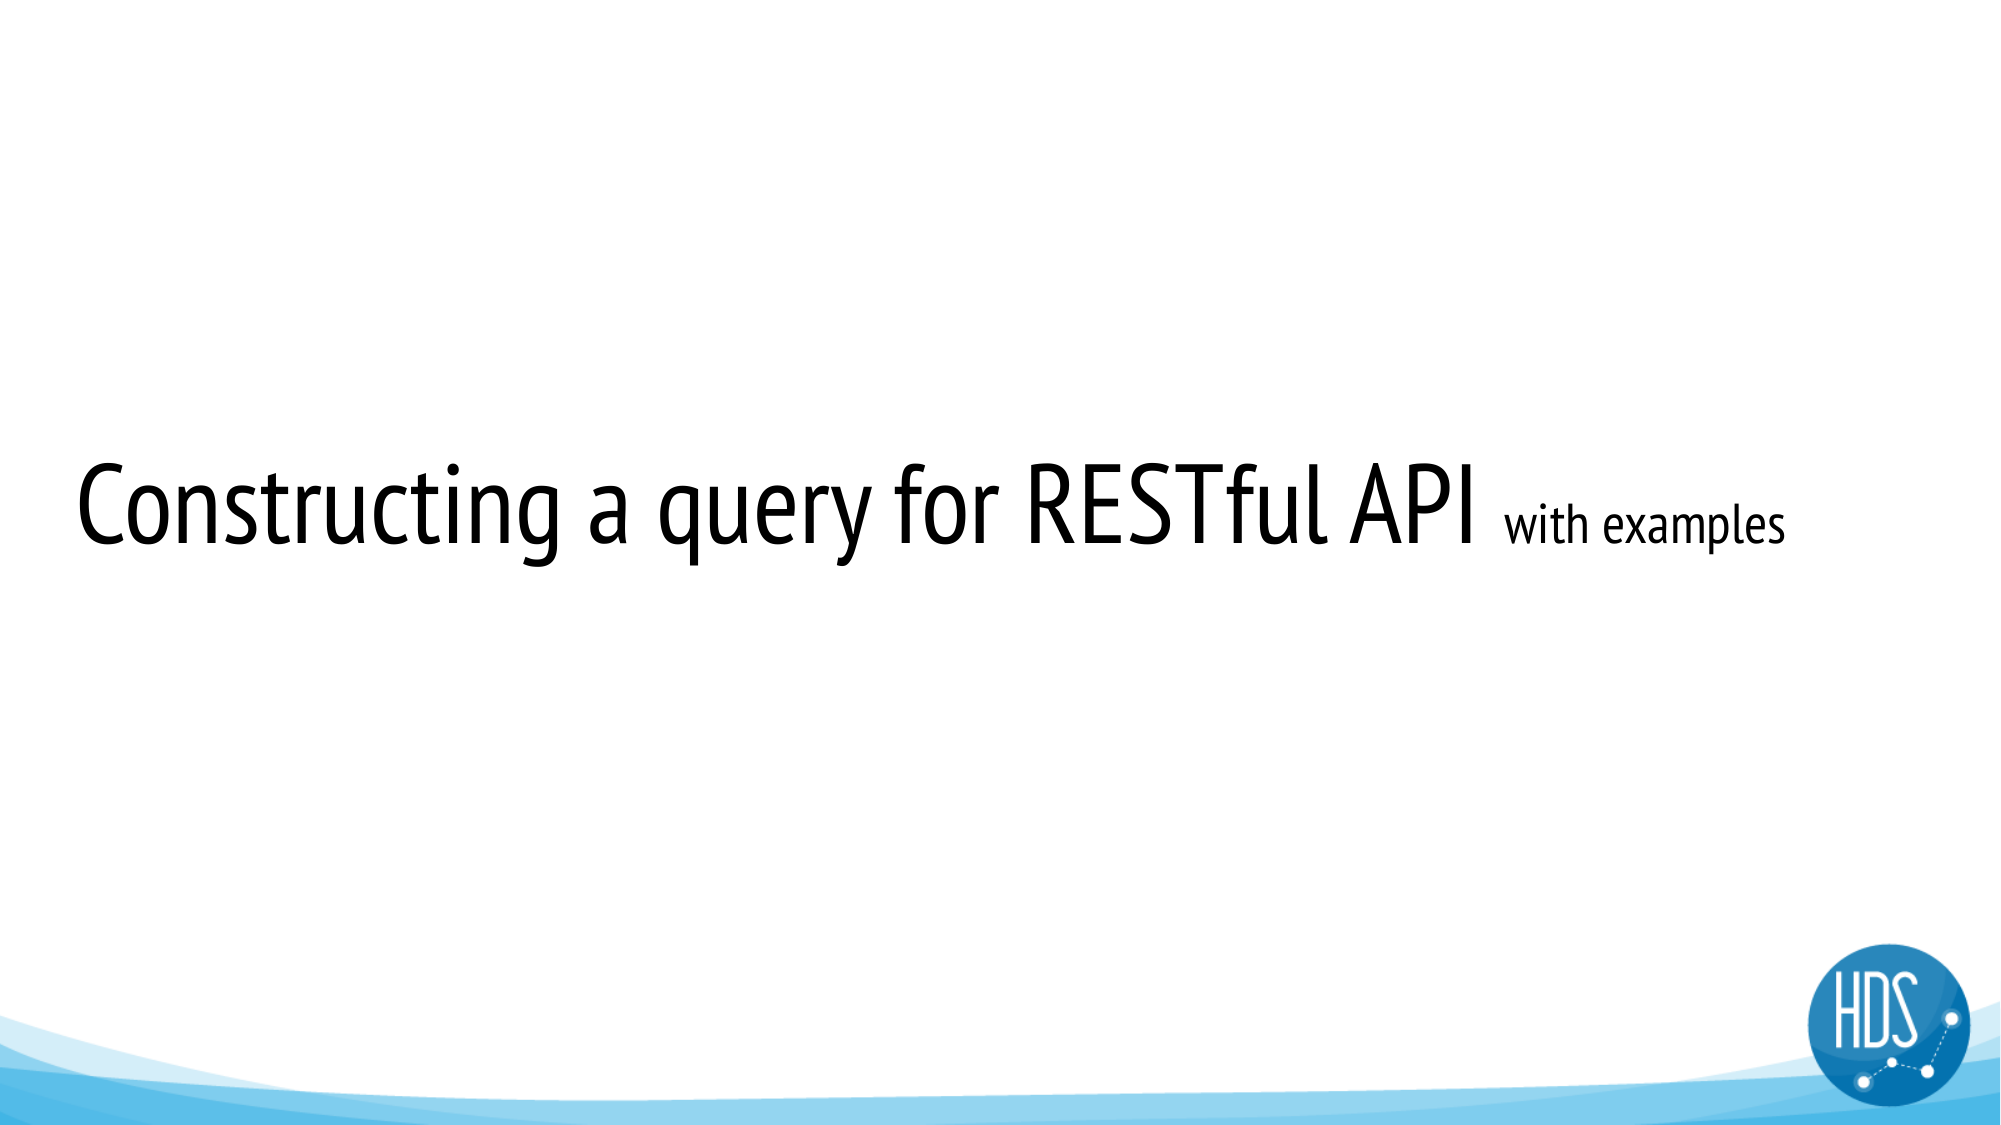

# Constructing a query for RESTful API with examples